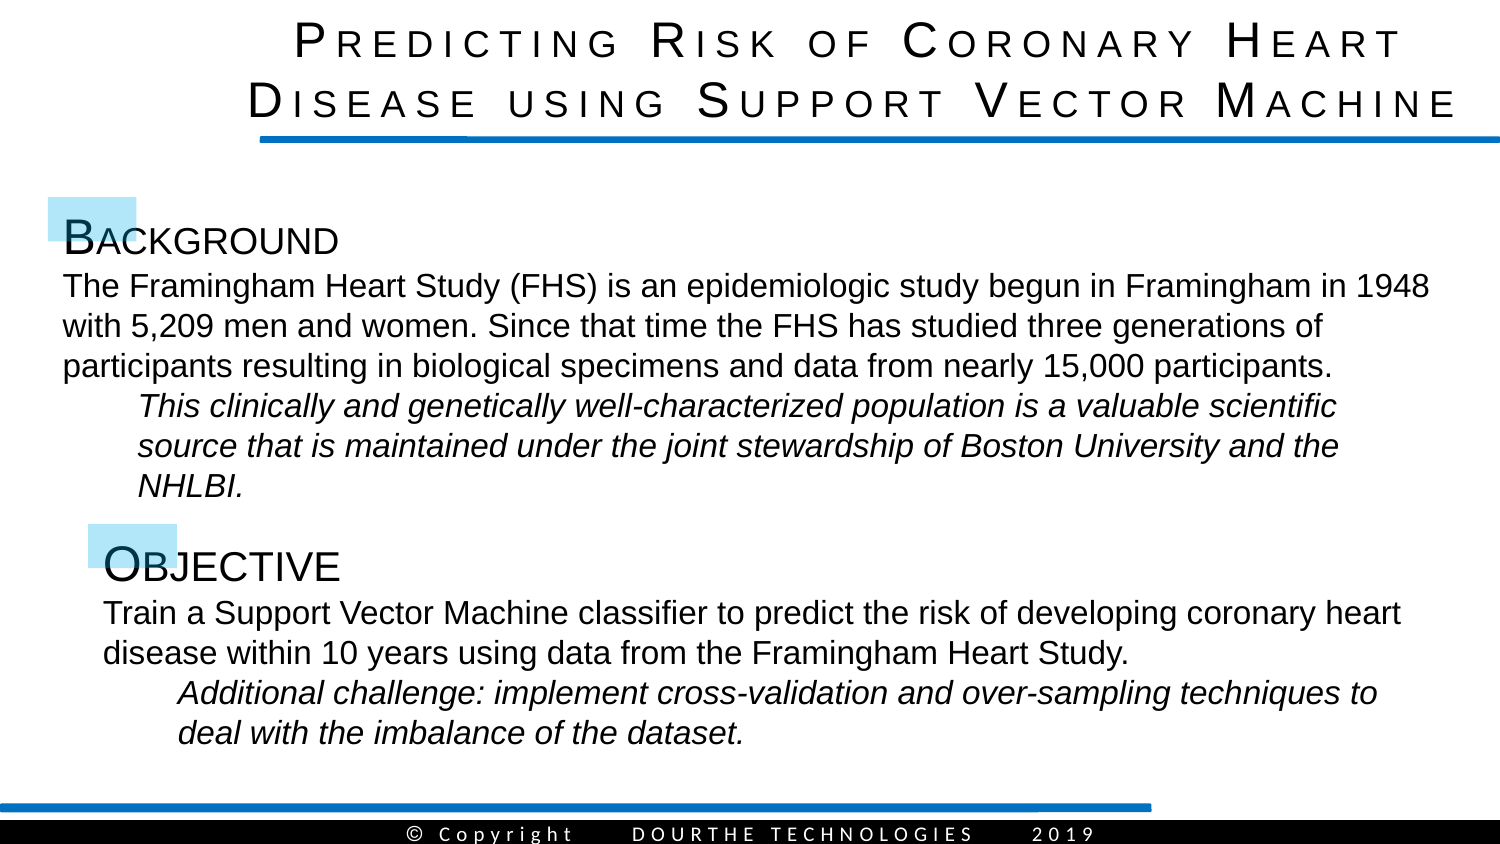

PREDICTING RISK OF CORONARY HEART DISEASE USING SUPPORT VECTOR MACHINE

BACKGROUND
The Framingham Heart Study (FHS) is an epidemiologic study begun in Framingham in 1948 with 5,209 men and women. Since that time the FHS has studied three generations of participants resulting in biological specimens and data from nearly 15,000 participants.
This clinically and genetically well-characterized population is a valuable scientific source that is maintained under the joint stewardship of Boston University and the NHLBI.

OBJECTIVE
Train a Support Vector Machine classifier to predict the risk of developing coronary heart disease within 10 years using data from the Framingham Heart Study.
Additional challenge: implement cross-validation and over-sampling techniques to deal with the imbalance of the dataset.

© Copyright     DOURTHE TECHNOLOGIES     2019